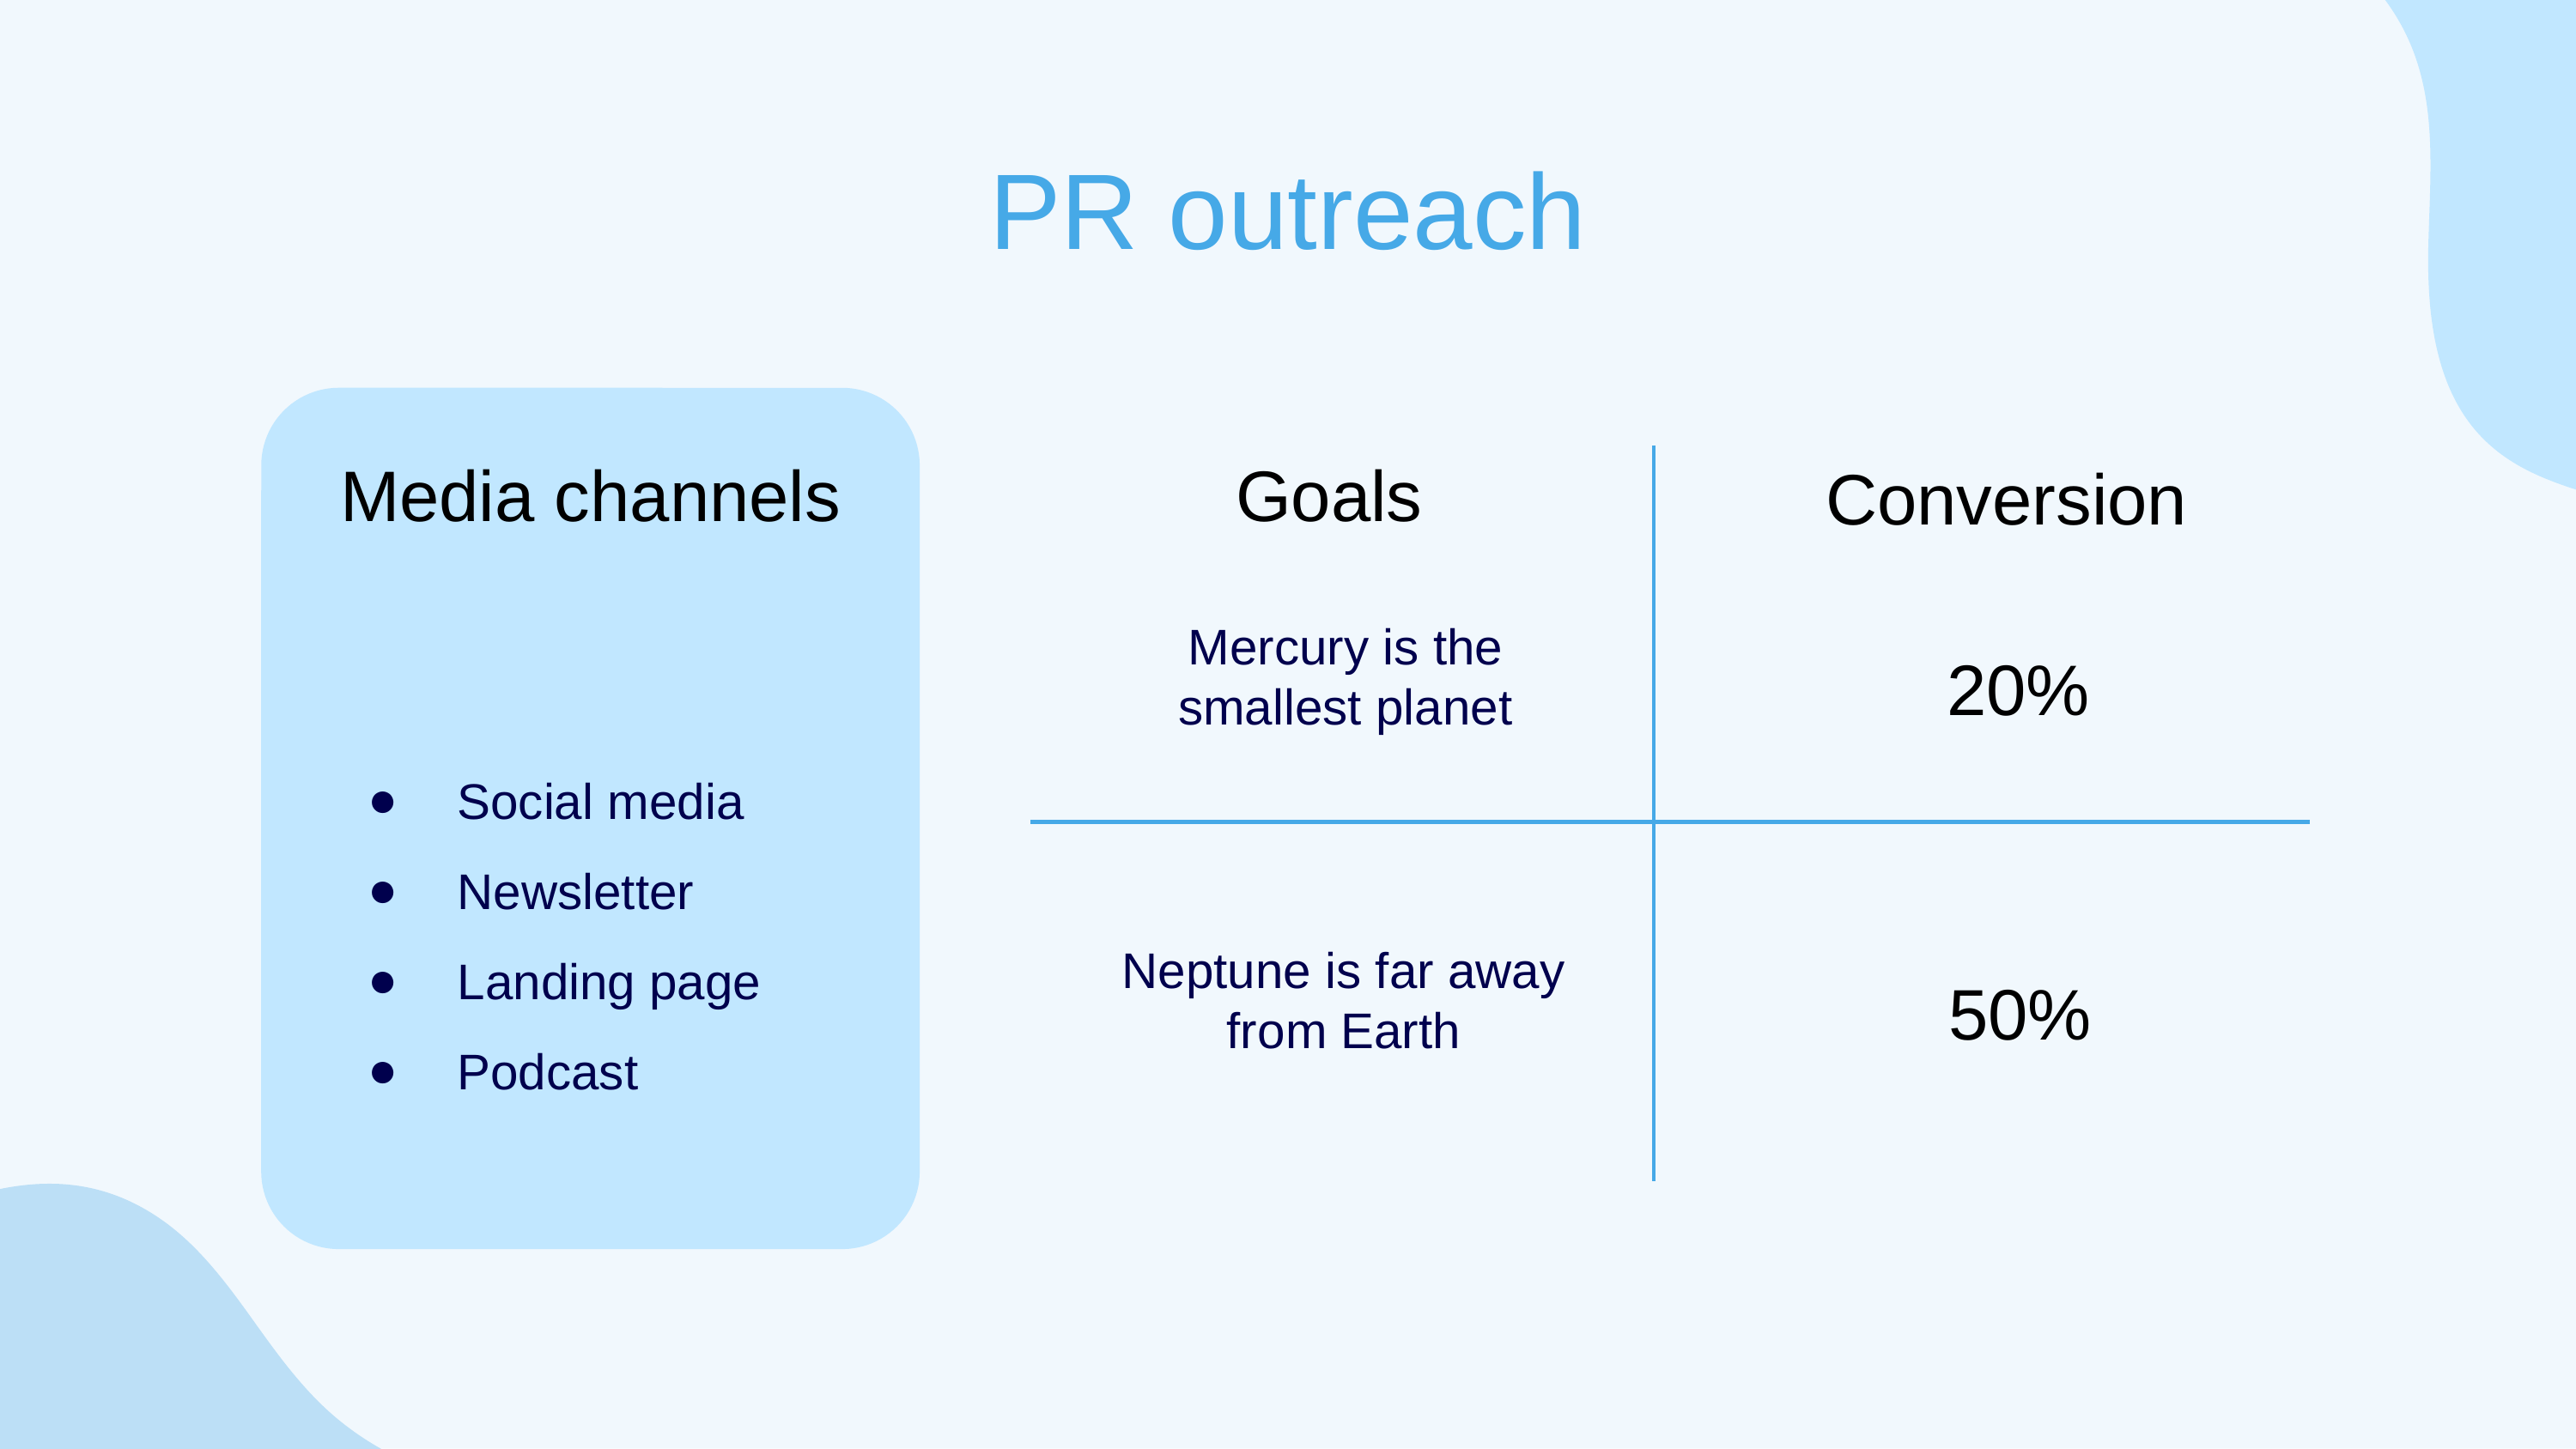

# PR outreach

Goals
Media channels
Conversion
Mercury is the smallest planet
20%
Social media
Newsletter
Landing page
Podcast
Neptune is far away from Earth

50%